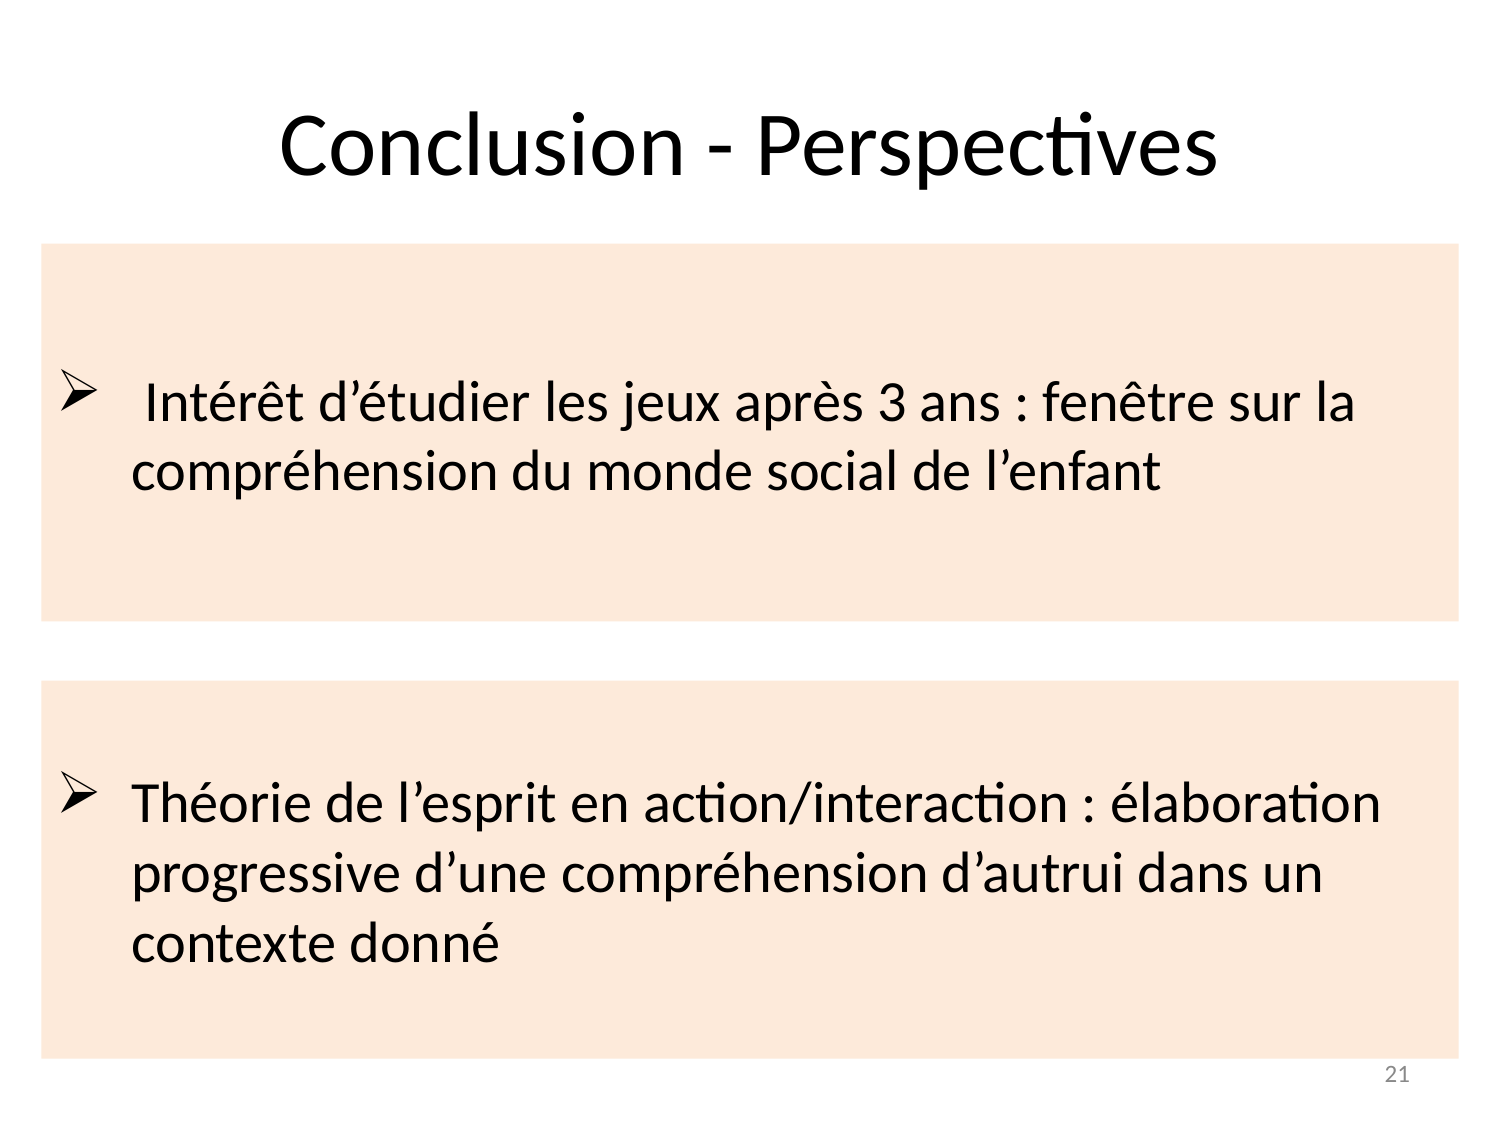

# Conclusion - Perspectives
 Intérêt d’étudier les jeux après 3 ans : fenêtre sur la compréhension du monde social de l’enfant
Théorie de l’esprit en action/interaction : élaboration progressive d’une compréhension d’autrui dans un contexte donné
21